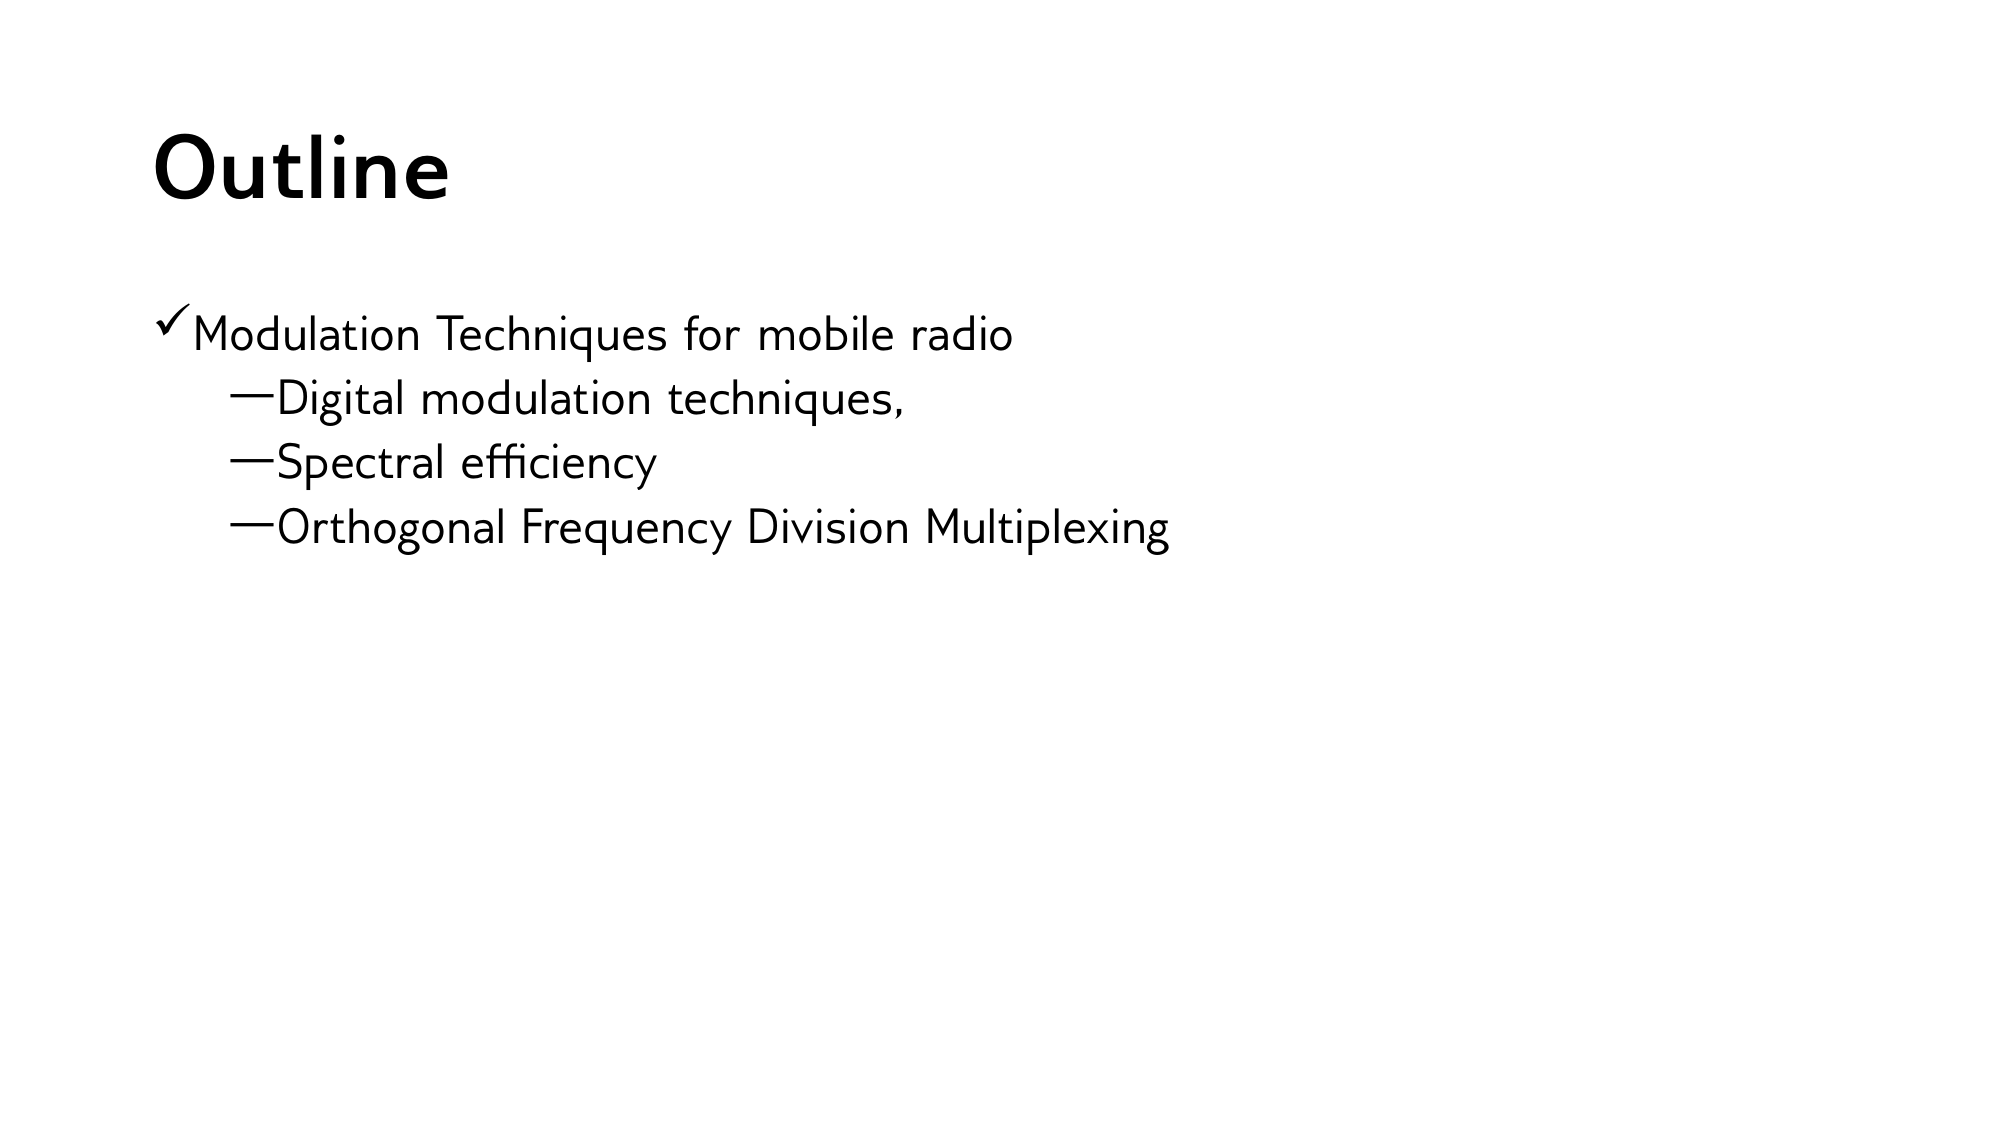

# Outline
Modulation Techniques for mobile radio
Digital modulation techniques,
Spectral efficiency
Orthogonal Frequency Division Multiplexing